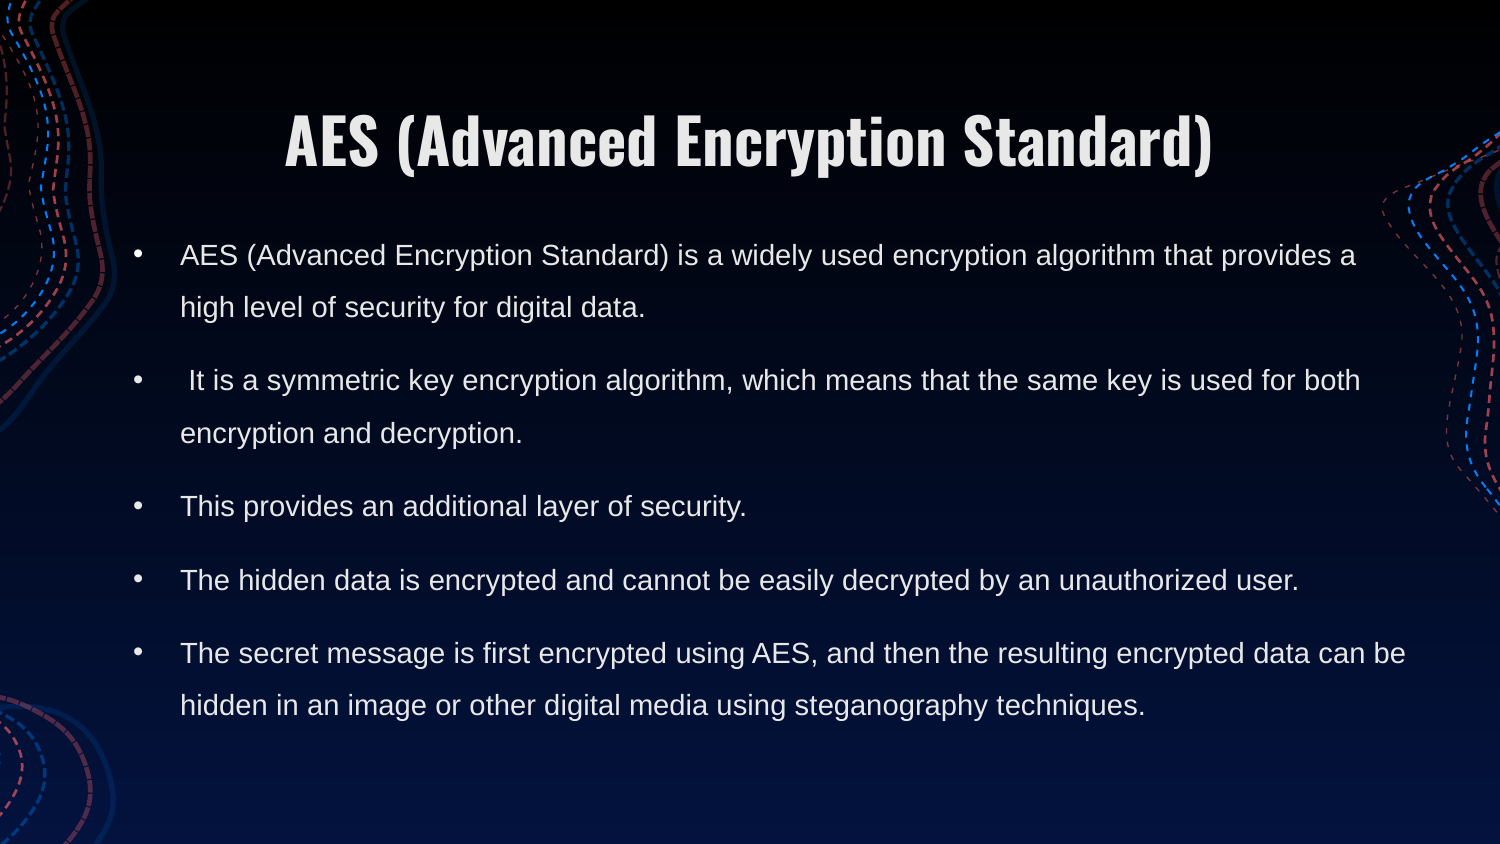

# AES (Advanced Encryption Standard)
AES (Advanced Encryption Standard) is a widely used encryption algorithm that provides a high level of security for digital data.
 It is a symmetric key encryption algorithm, which means that the same key is used for both encryption and decryption.
This provides an additional layer of security.
The hidden data is encrypted and cannot be easily decrypted by an unauthorized user.
The secret message is first encrypted using AES, and then the resulting encrypted data can be hidden in an image or other digital media using steganography techniques.